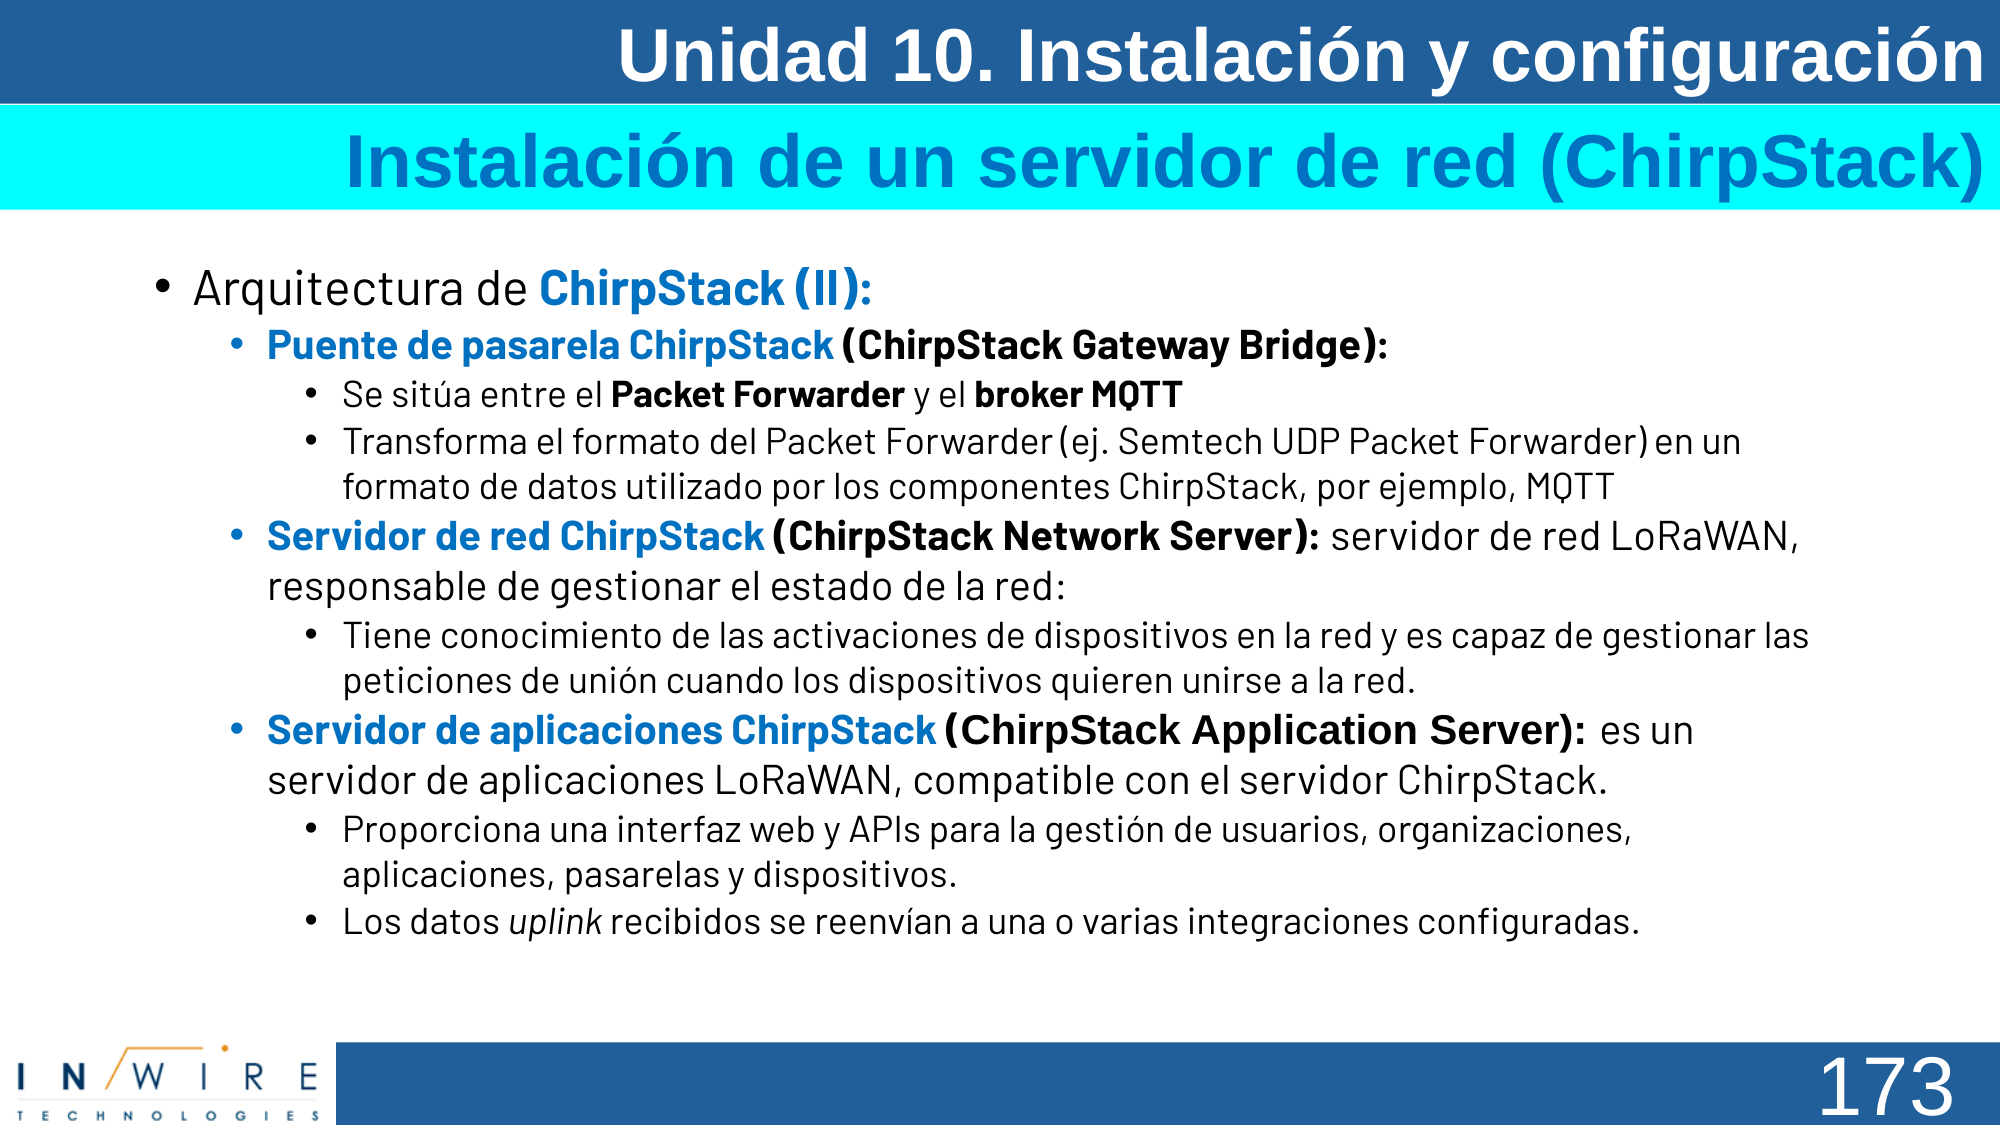

Unidad 10. Instalación y configuración
# Día 1
Instalación de un servidor de red (ChirpStack)
Arquitectura de ChirpStack (II):
Puente de pasarela ChirpStack (ChirpStack Gateway Bridge):
Se sitúa entre el Packet Forwarder y el broker MQTT
Transforma el formato del Packet Forwarder (ej. Semtech UDP Packet Forwarder) en un formato de datos utilizado por los componentes ChirpStack, por ejemplo, MQTT
Servidor de red ChirpStack (ChirpStack Network Server): servidor de red LoRaWAN, responsable de gestionar el estado de la red:
Tiene conocimiento de las activaciones de dispositivos en la red y es capaz de gestionar las peticiones de unión cuando los dispositivos quieren unirse a la red.
Servidor de aplicaciones ChirpStack (ChirpStack Application Server): es un servidor de aplicaciones LoRaWAN, compatible con el servidor ChirpStack.
Proporciona una interfaz web y APIs para la gestión de usuarios, organizaciones, aplicaciones, pasarelas y dispositivos.
Los datos uplink recibidos se reenvían a una o varias integraciones configuradas.